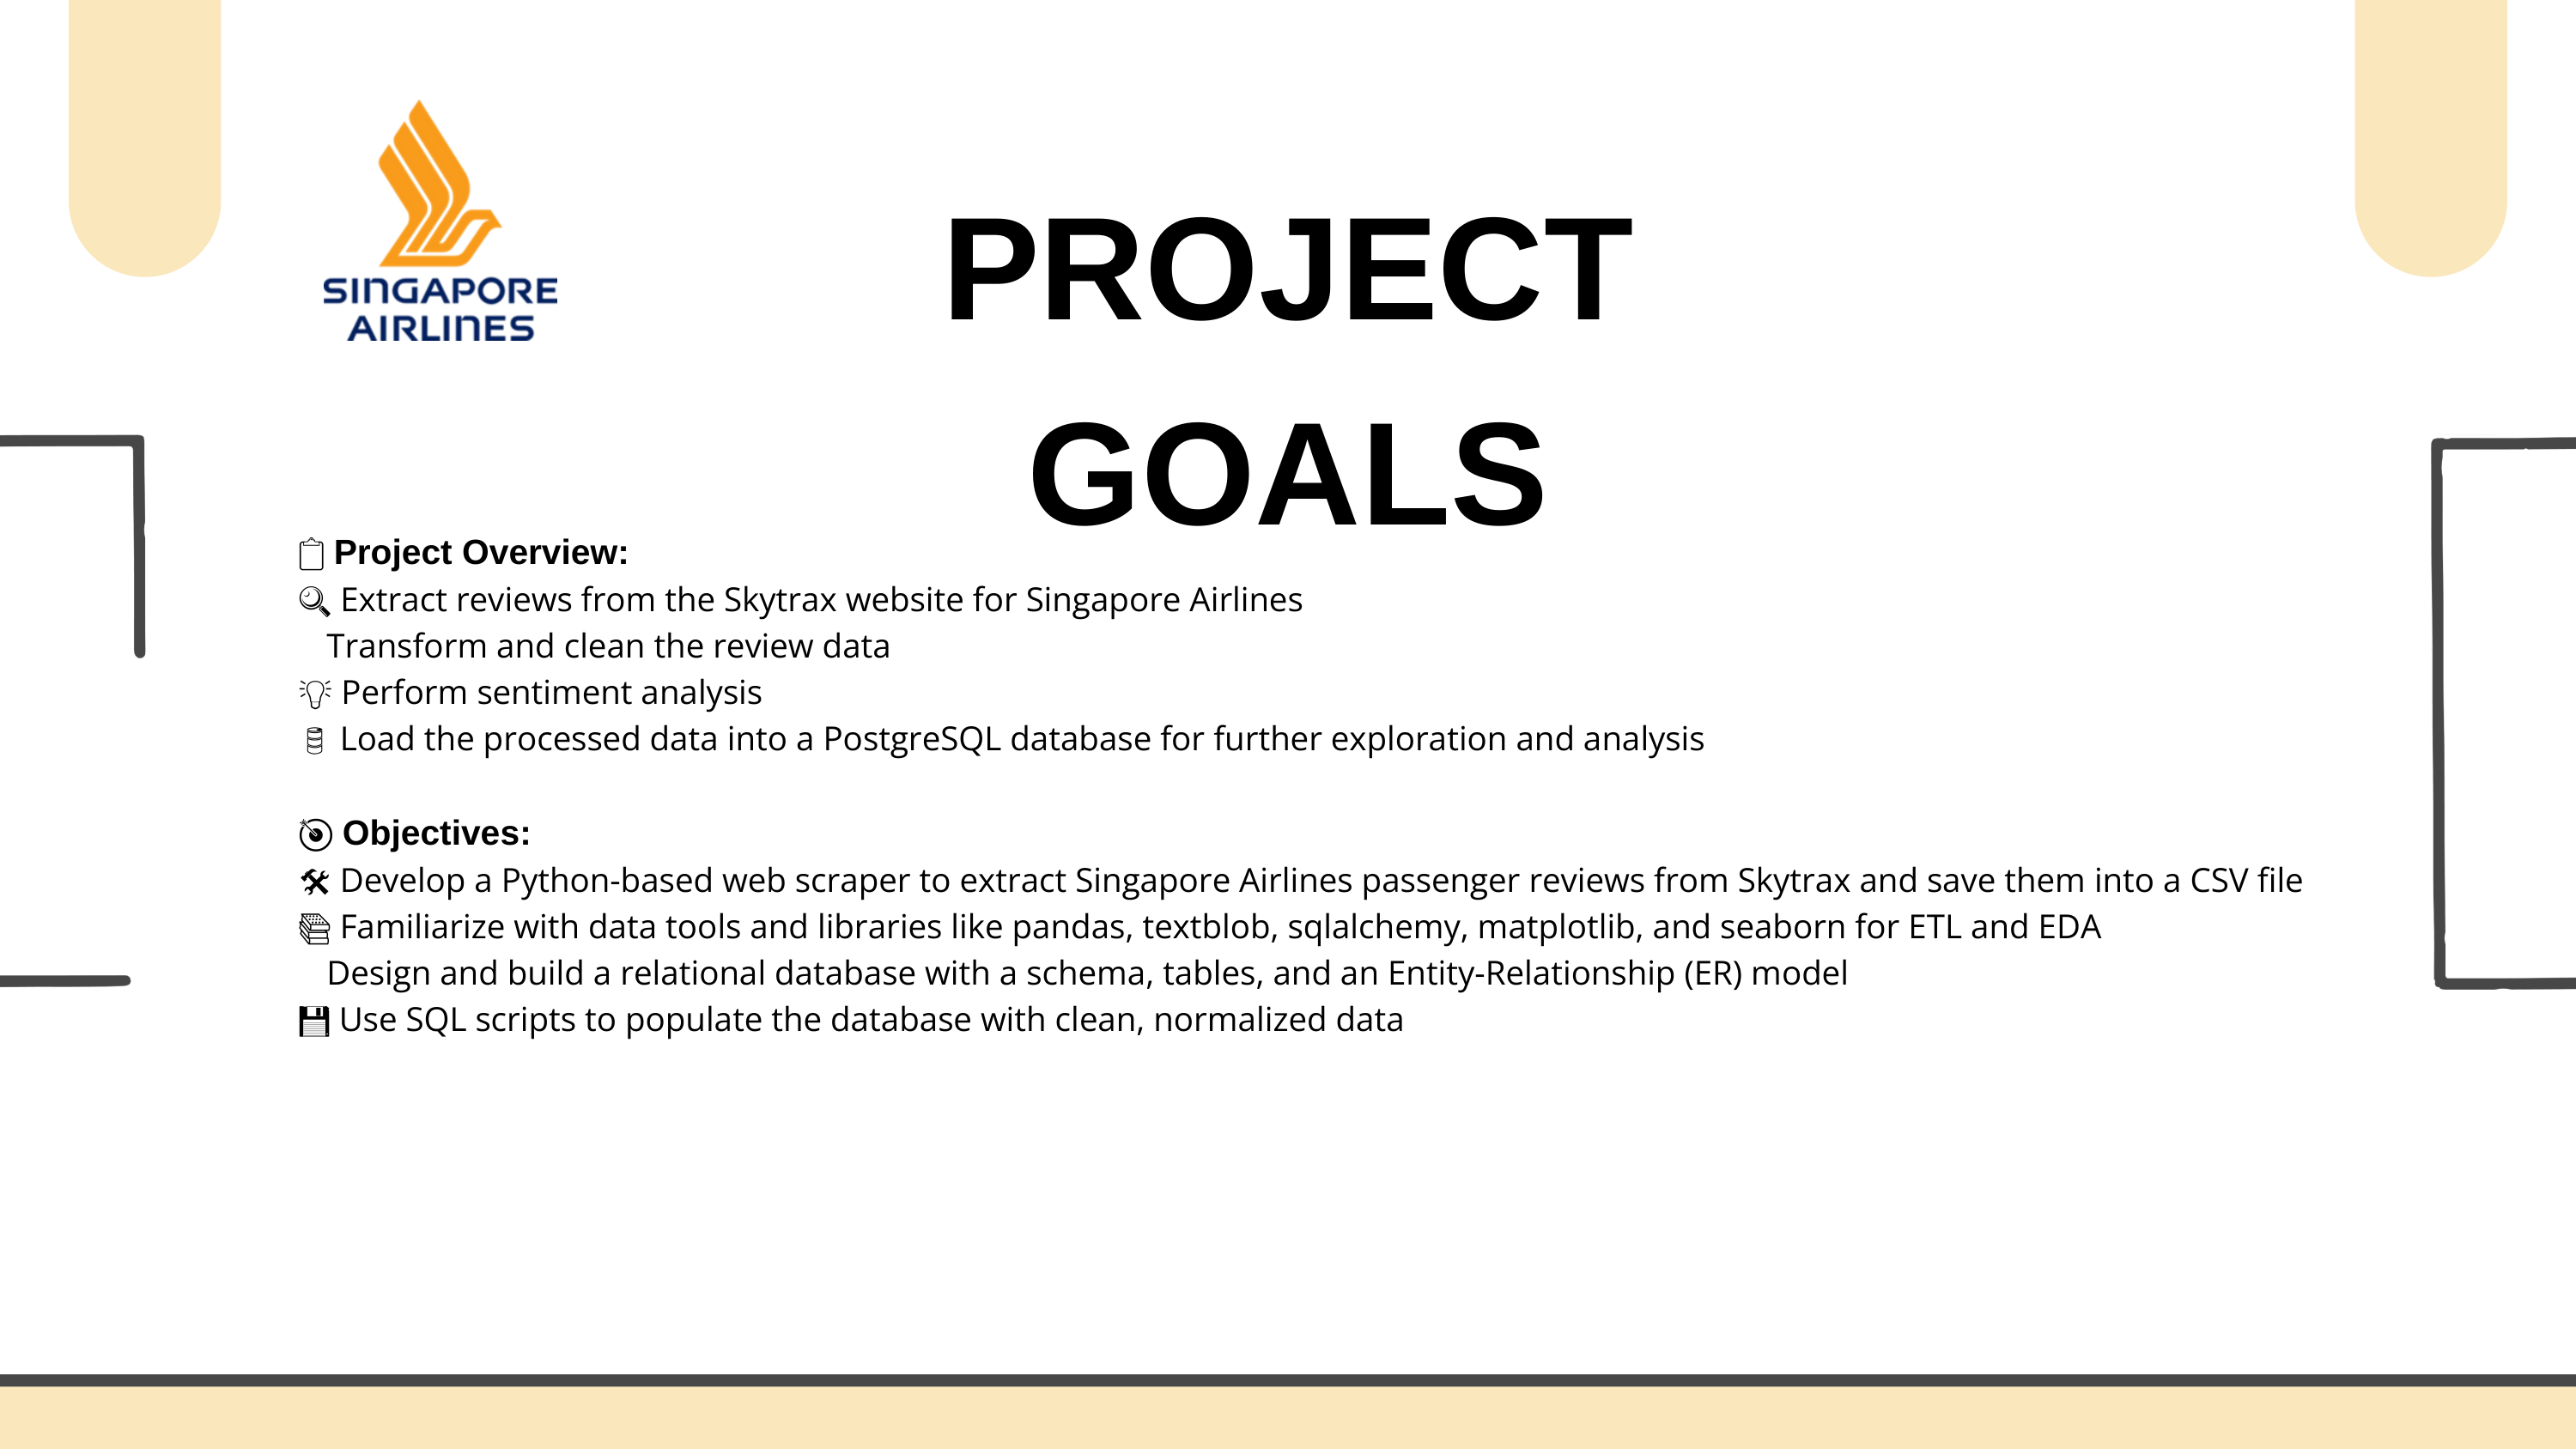

PROJECT GOALS

📋 Project Overview:
🔍 Extract reviews from the Skytrax website for Singapore Airlines
🧹 Transform and clean the review data
💡 Perform sentiment analysis
🛢️ Load the processed data into a PostgreSQL database for further exploration and analysis

🎯 Objectives:
🛠️ Develop a Python-based web scraper to extract Singapore Airlines passenger reviews from Skytrax and save them into a CSV file
📚 Familiarize with data tools and libraries like pandas, textblob, sqlalchemy, matplotlib, and seaborn for ETL and EDA
🧱 Design and build a relational database with a schema, tables, and an Entity-Relationship (ER) model
💾 Use SQL scripts to populate the database with clean, normalized data